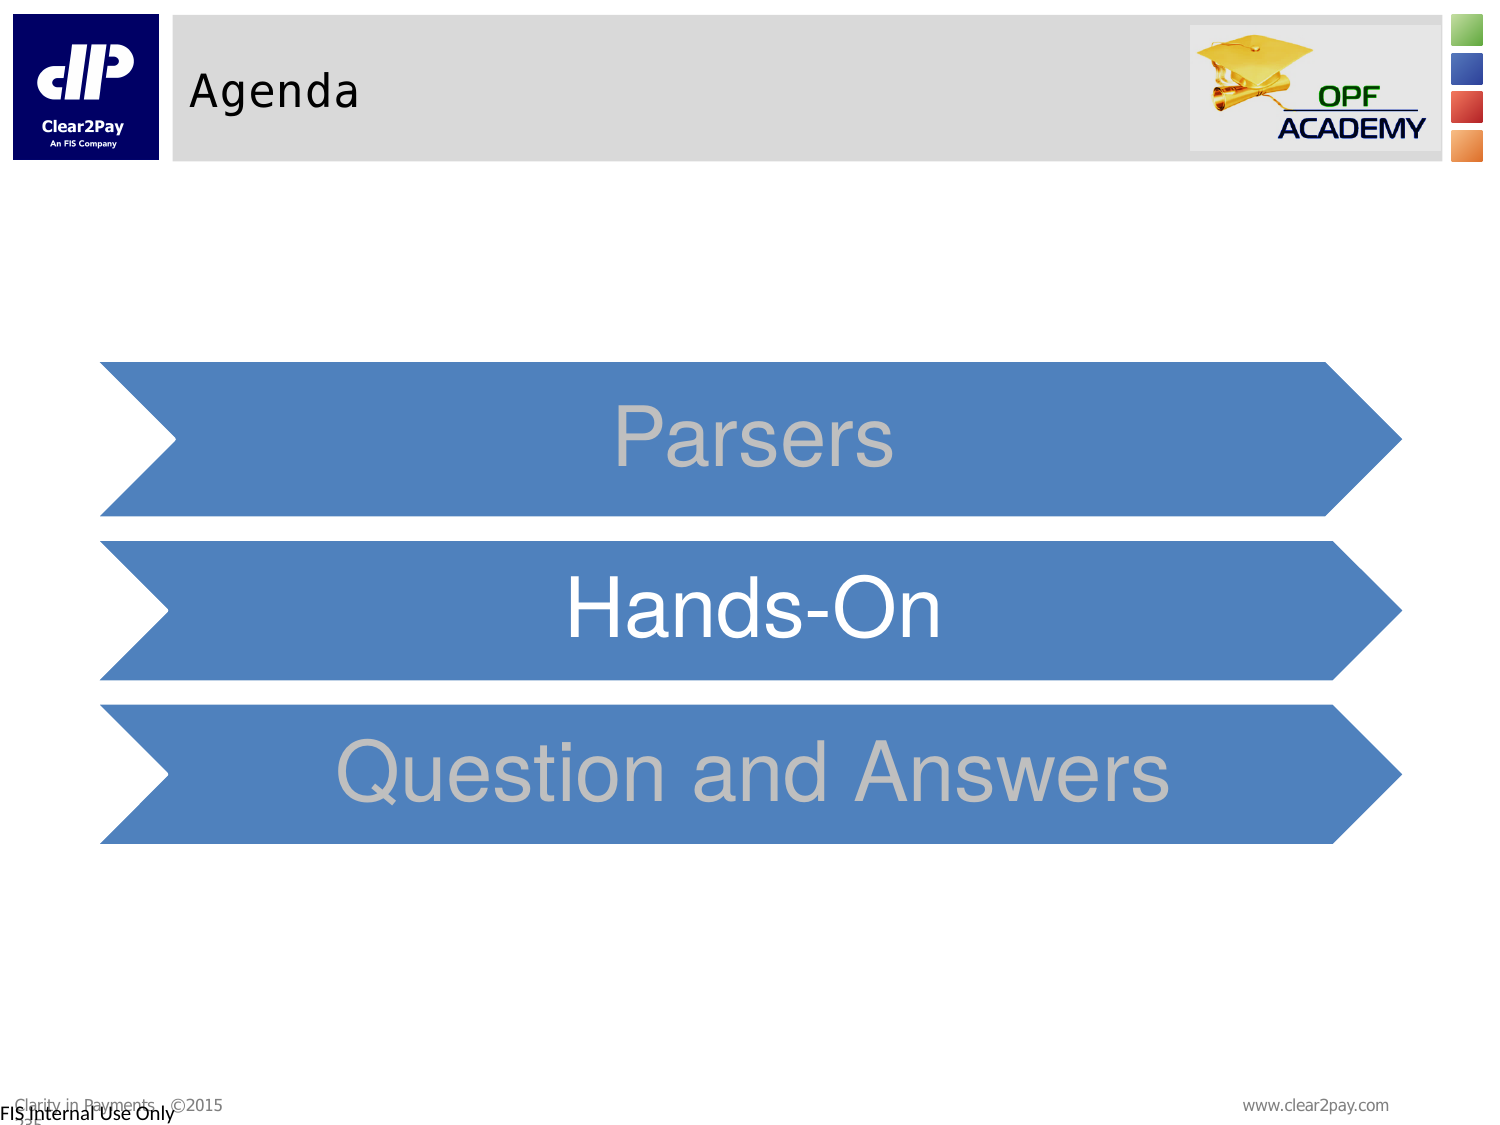

# Agenda
Parsers
Hands-On
Question and Answers